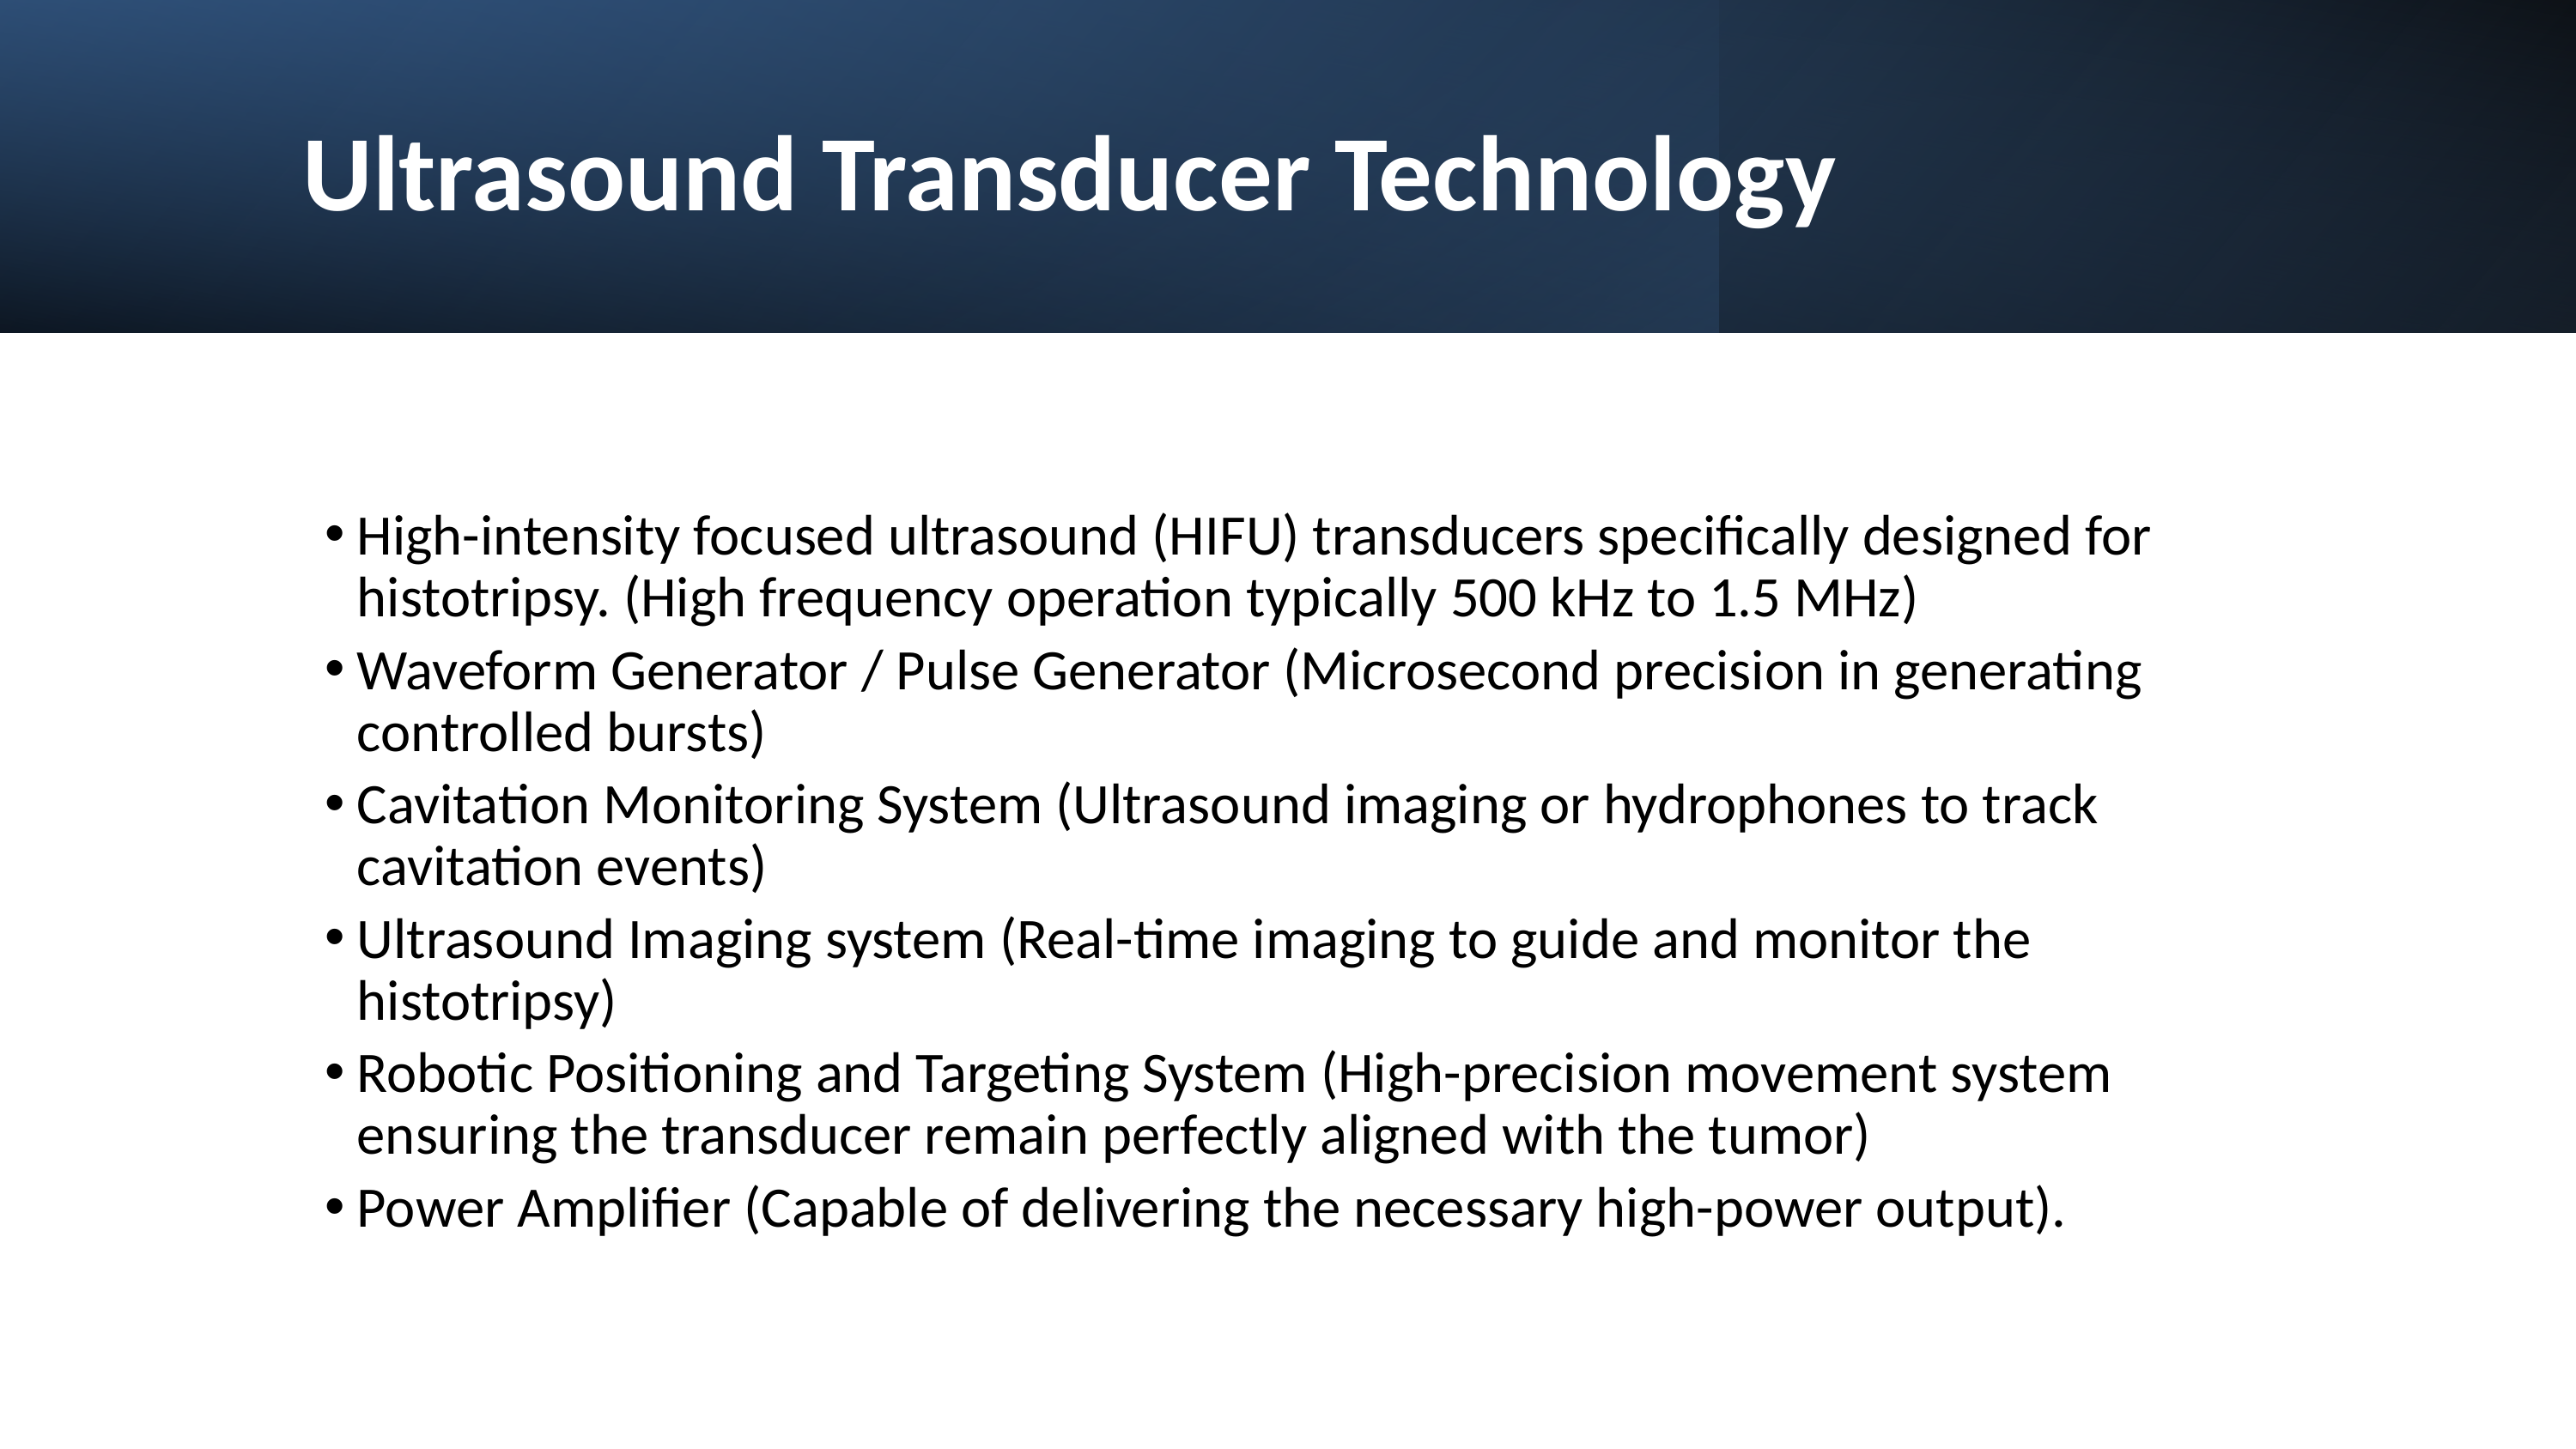

Ultrasound Transducer Technology

High-intensity focused ultrasound (HIFU) transducers specifically designed for histotripsy. (High frequency operation typically 500 kHz to 1.5 MHz)
Waveform Generator / Pulse Generator (Microsecond precision in generating controlled bursts)
Cavitation Monitoring System (Ultrasound imaging or hydrophones to track cavitation events)
Ultrasound Imaging system (Real-time imaging to guide and monitor the histotripsy)
Robotic Positioning and Targeting System (High-precision movement system ensuring the transducer remain perfectly aligned with the tumor)
Power Amplifier (Capable of delivering the necessary high-power output).